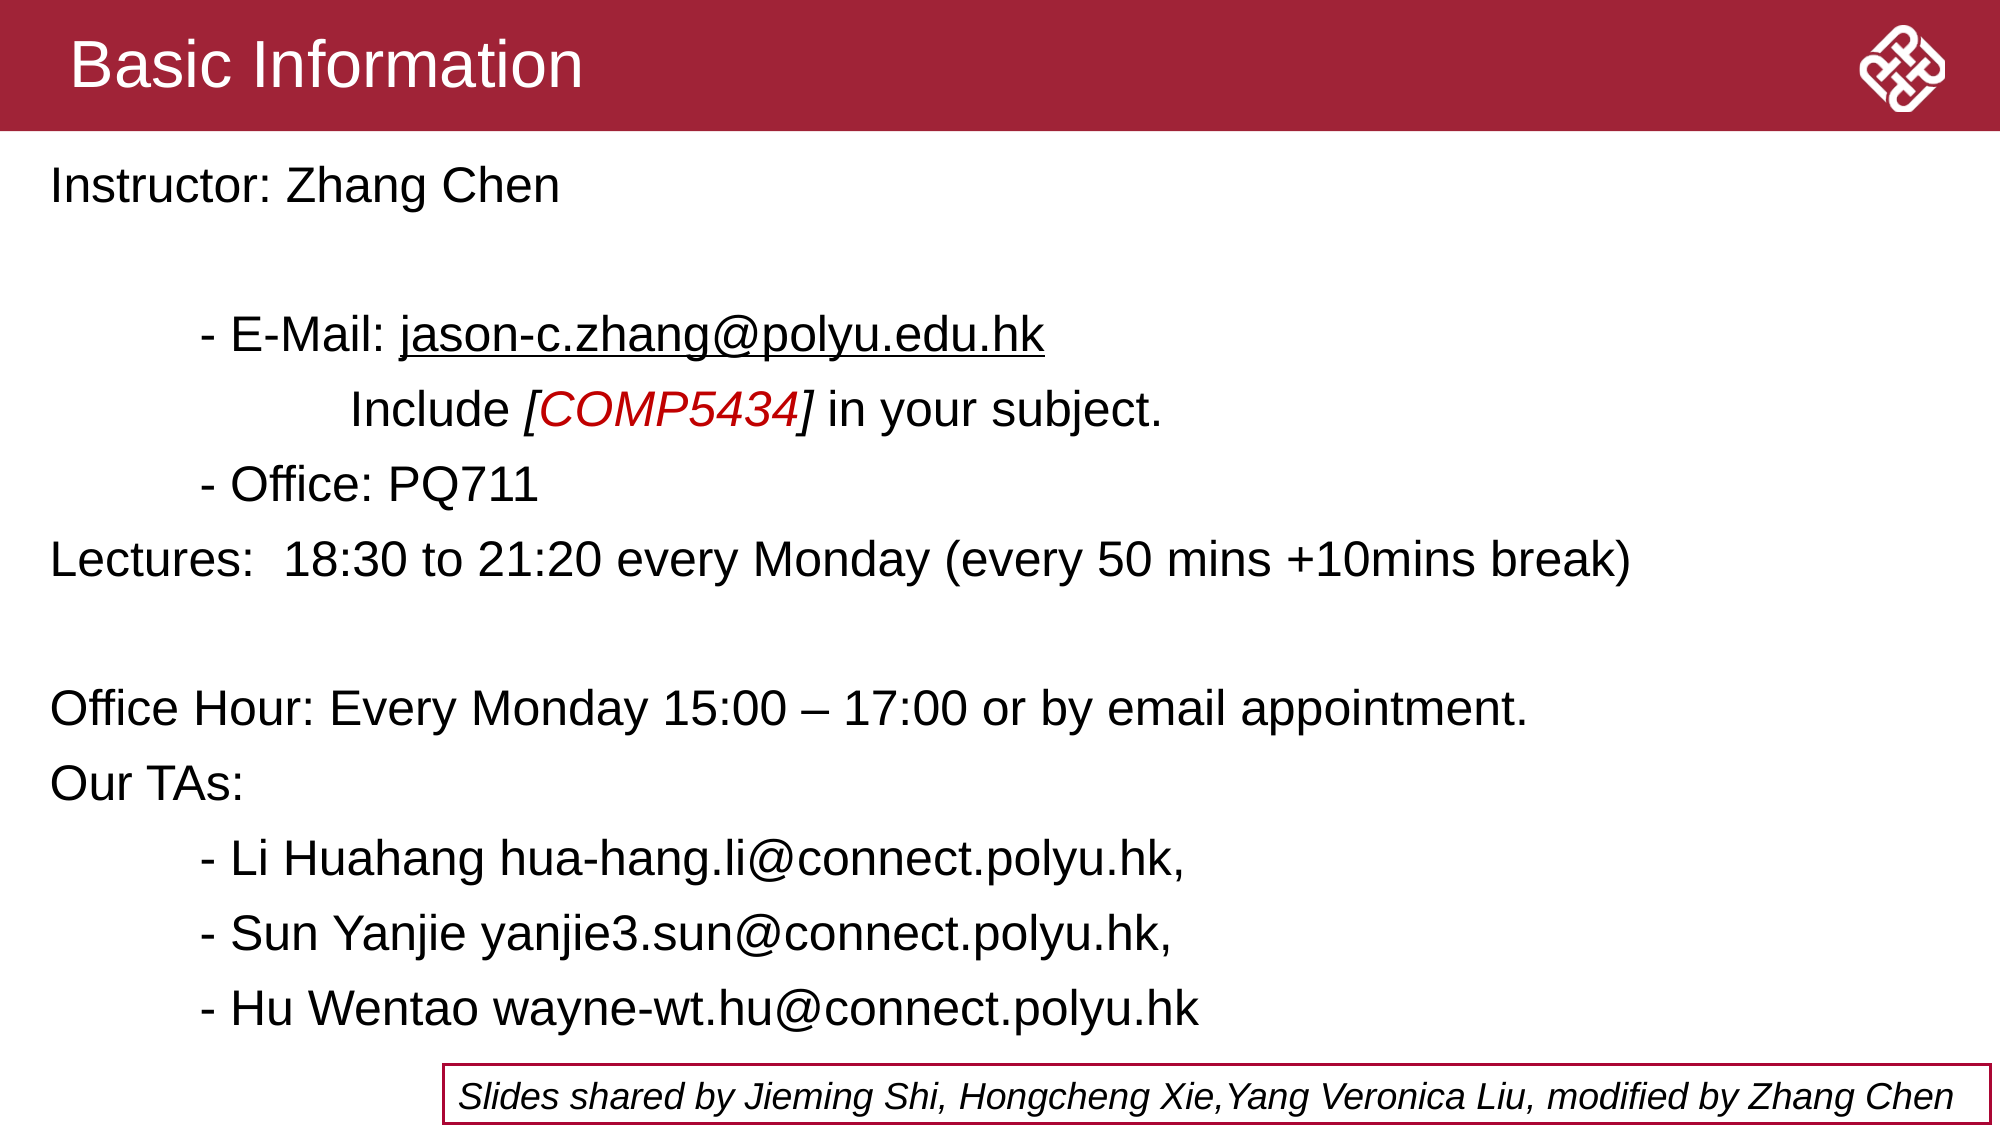

yanjie3.sun@connect.polyu.hk>

# Basic Information
Instructor: Zhang Chen

	- E-Mail: jason-c.zhang@polyu.edu.hk
		Include [COMP5434] in your subject.
	- Office: PQ711
Lectures:  18:30 to 21:20 every Monday (every 50 mins +10mins break)

Office Hour: Every Monday 15:00 – 17:00 or by email appointment.
Our TAs:
	- Li Huahang hua-hang.li@connect.polyu.hk,
	- Sun Yanjie yanjie3.sun@connect.polyu.hk,
	- Hu Wentao wayne-wt.hu@connect.polyu.hk
Slides shared by Jieming Shi, Hongcheng Xie,Yang Veronica Liu, modified by Zhang Chen